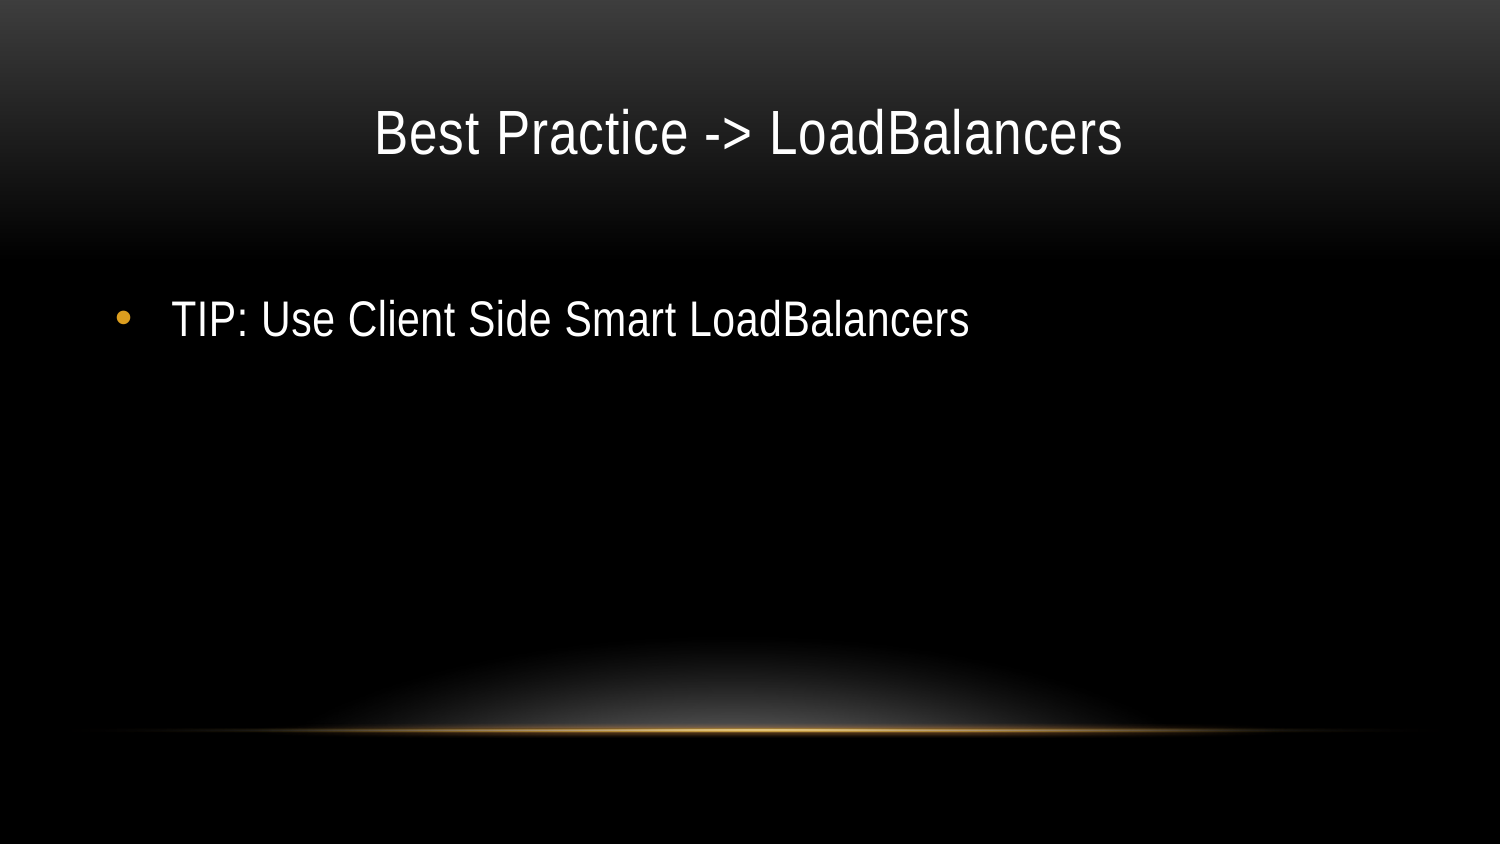

# Best Practice -> LoadBalancers

TIP: Use Client Side Smart LoadBalancers